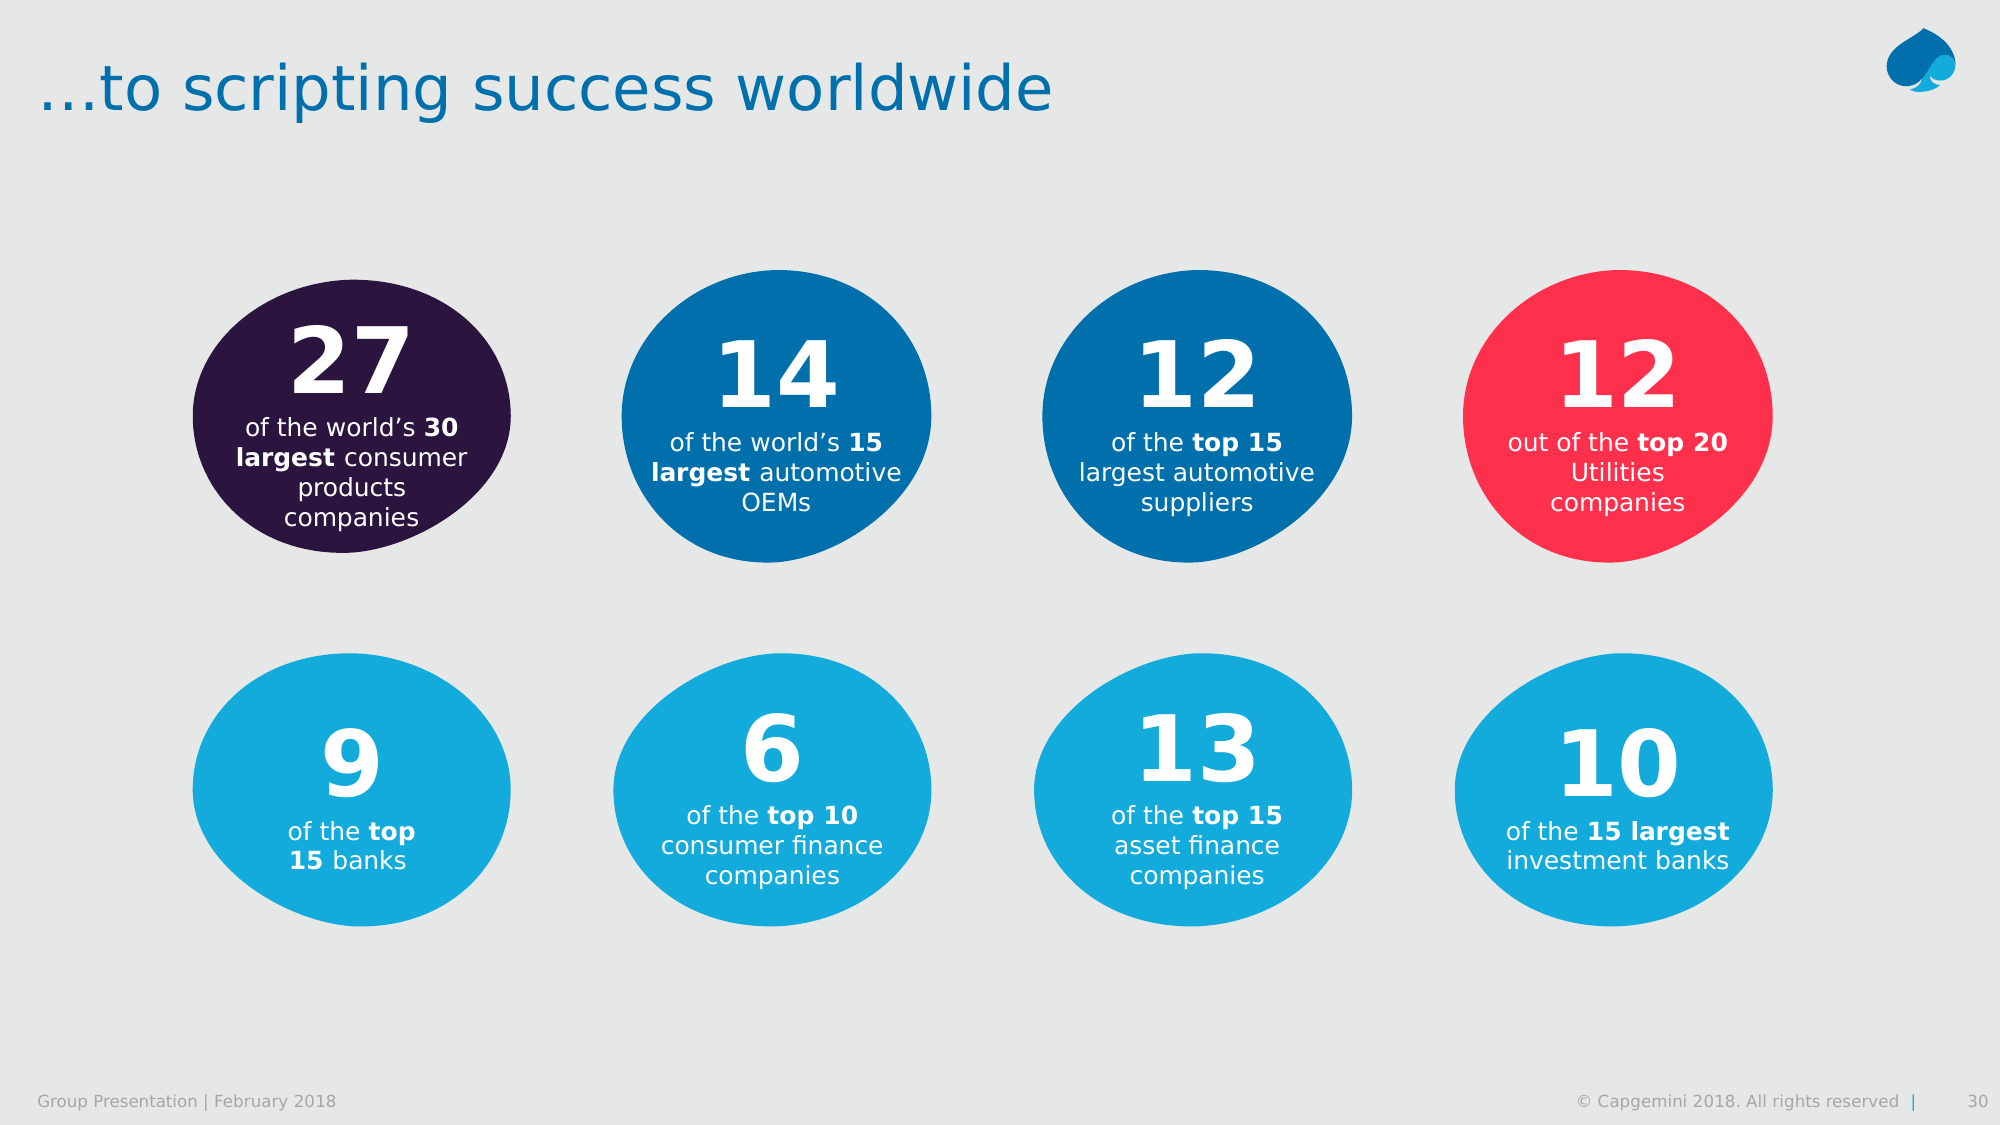

# …to scripting success worldwide

27
of the world’s 30 largest consumer products companies
14
of the world’s 15 largest automotive OEMs
12
of the top 15 largest automotive suppliers
12
out of the top 20
Utilities companies

6
of the top 10 consumer finance companies
13
of the top 15 asset finance companies
9
of the top 15 banks
10
of the 15 largest investment banks